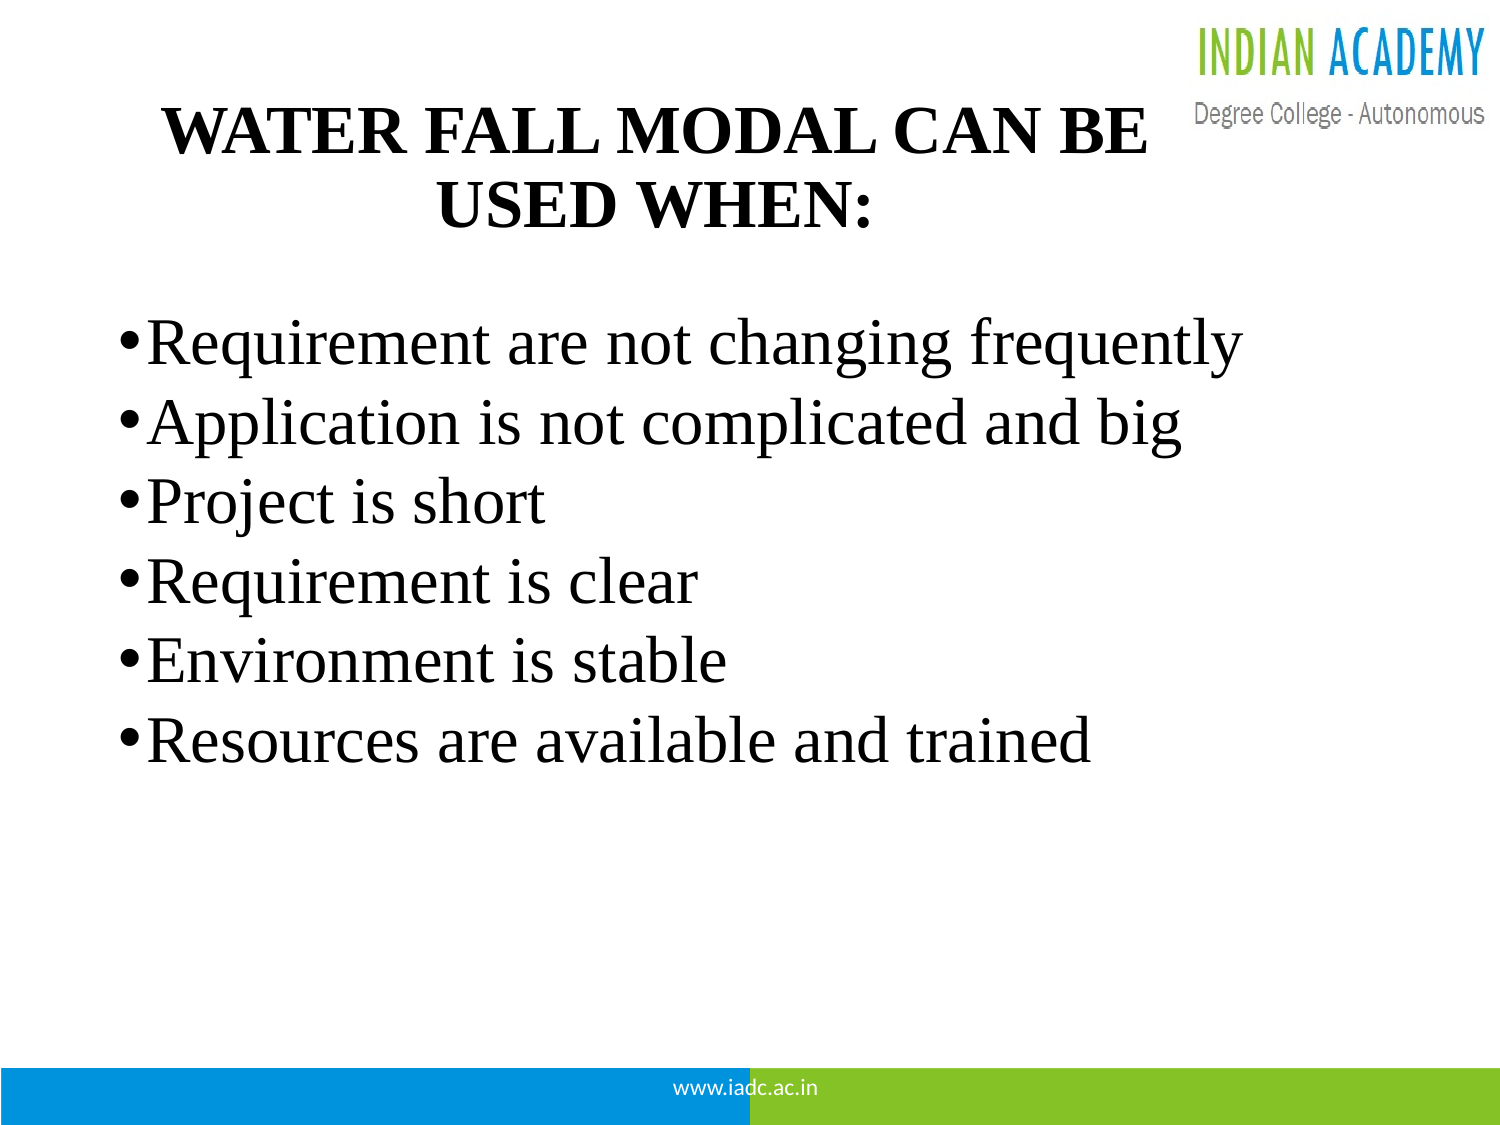

# WATER FALL MODAL CAN BE USED WHEN:
Requirement are not changing frequently
Application is not complicated and big
Project is short
Requirement is clear
Environment is stable
Resources are available and trained